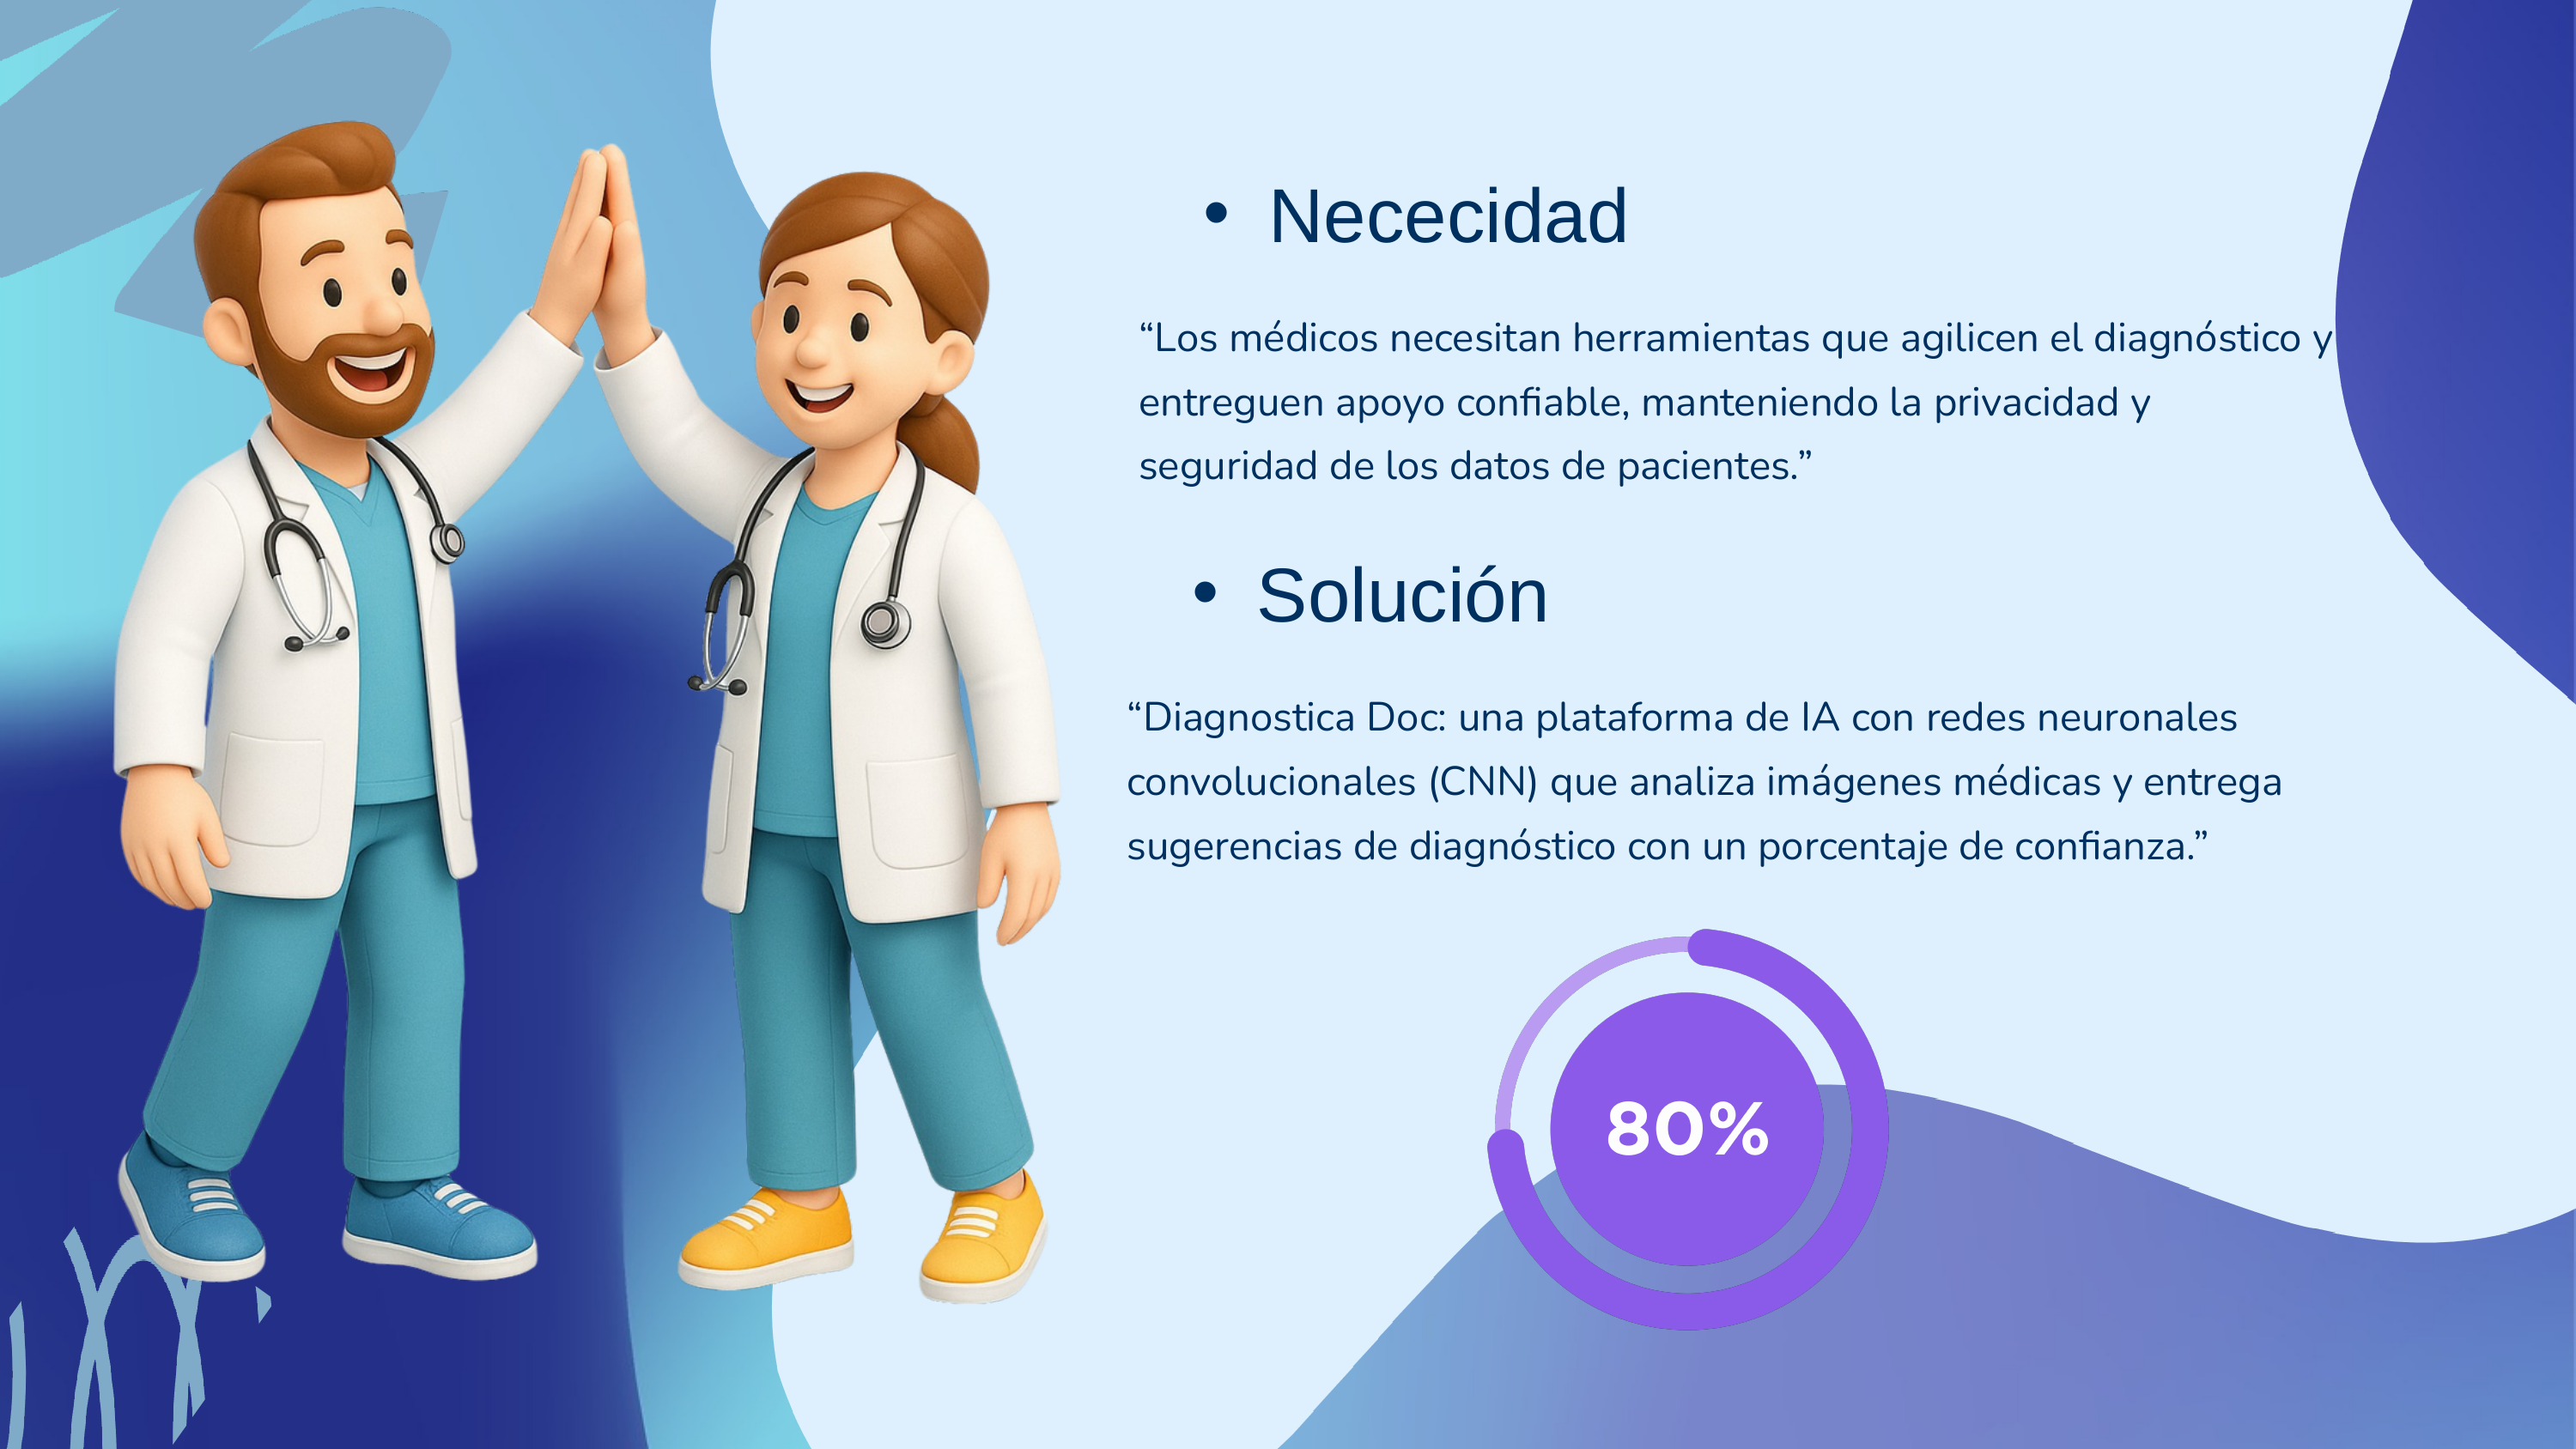

Nececidad
“Los médicos necesitan herramientas que agilicen el diagnóstico y entreguen apoyo confiable, manteniendo la privacidad y seguridad de los datos de pacientes.”
Solución
“Diagnostica Doc: una plataforma de IA con redes neuronales convolucionales (CNN) que analiza imágenes médicas y entrega sugerencias de diagnóstico con un porcentaje de confianza.”